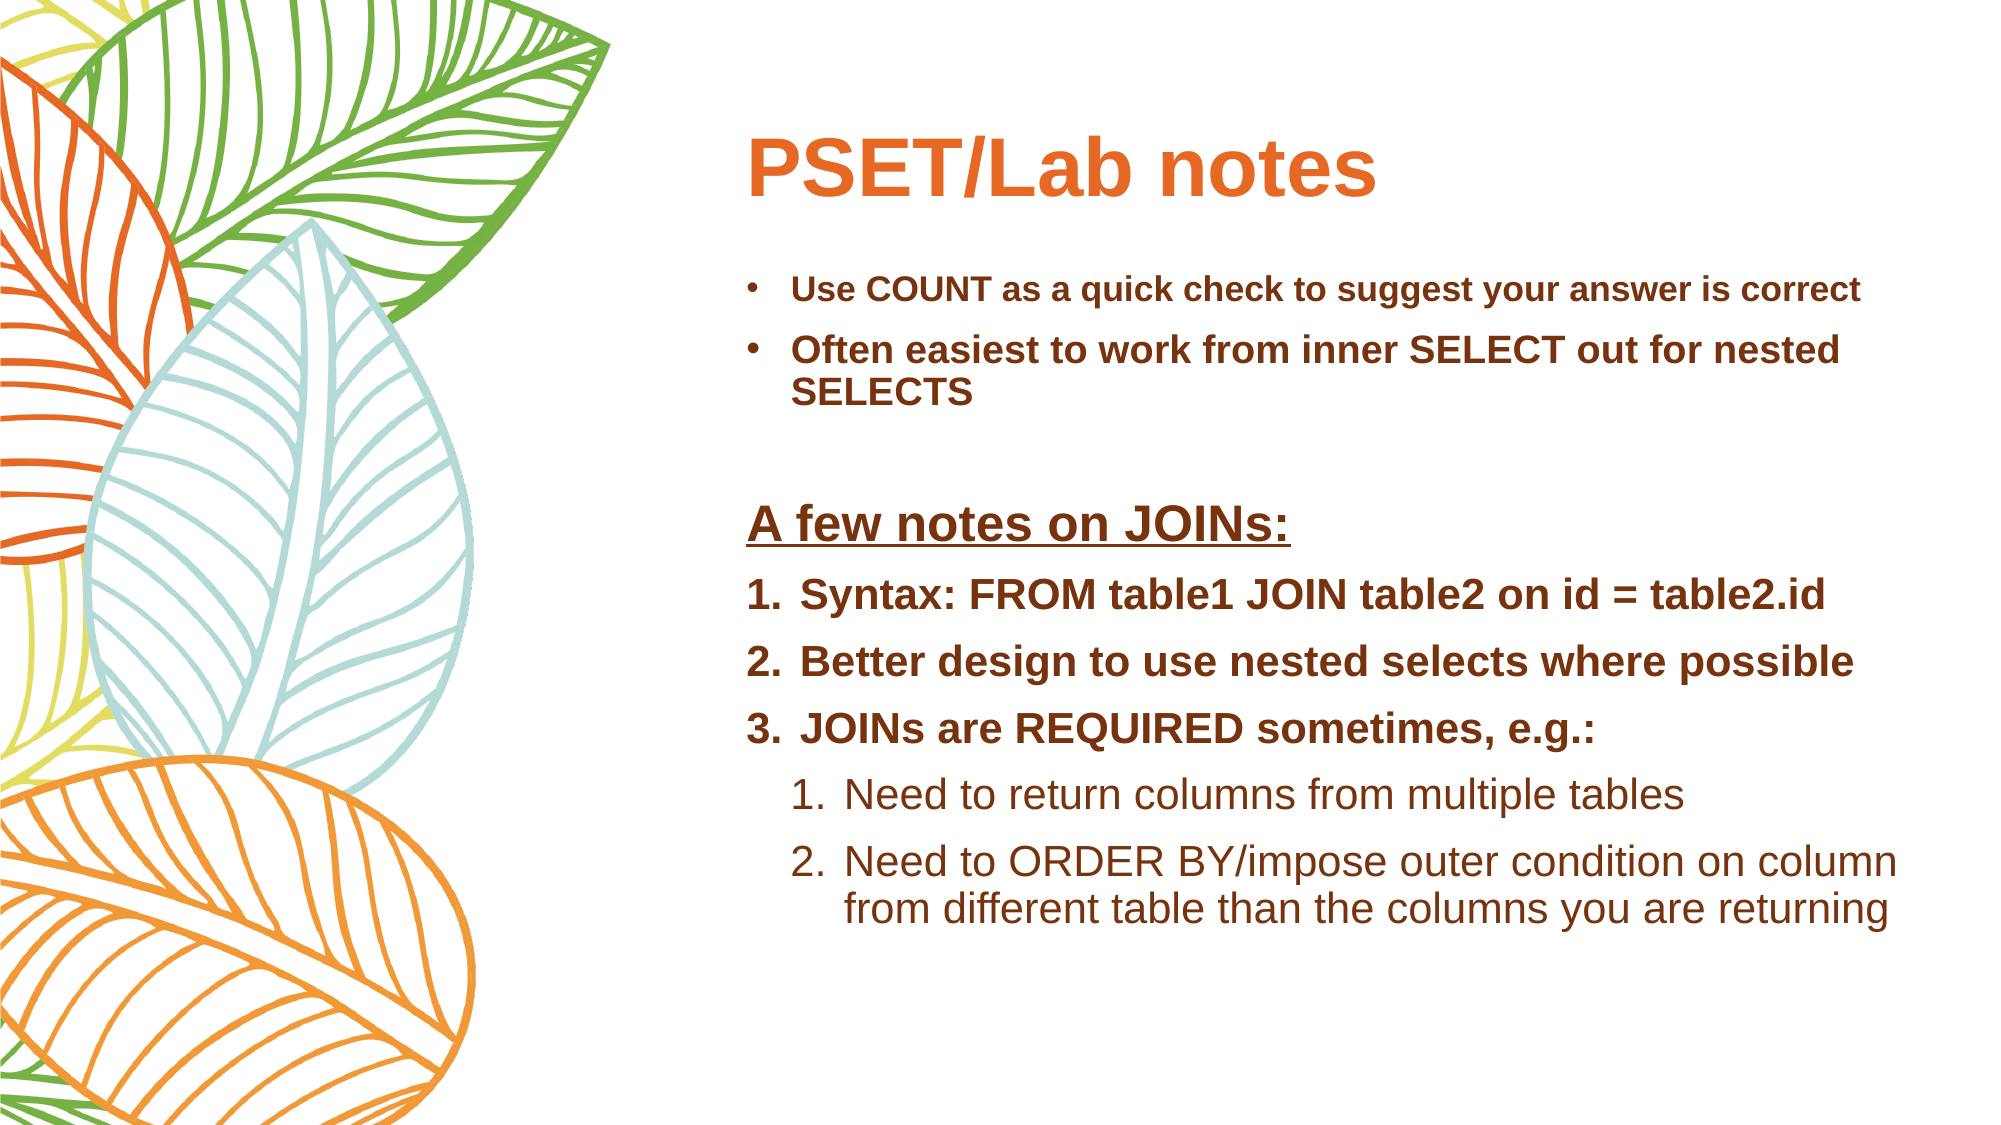

# PSET/Lab notes
Use COUNT as a quick check to suggest your answer is correct
Often easiest to work from inner SELECT out for nested SELECTS

A few notes on JOINs:
Syntax: FROM table1 JOIN table2 on id = table2.id
Better design to use nested selects where possible
JOINs are REQUIRED sometimes, e.g.:
Need to return columns from multiple tables
Need to ORDER BY/impose outer condition on column from different table than the columns you are returning